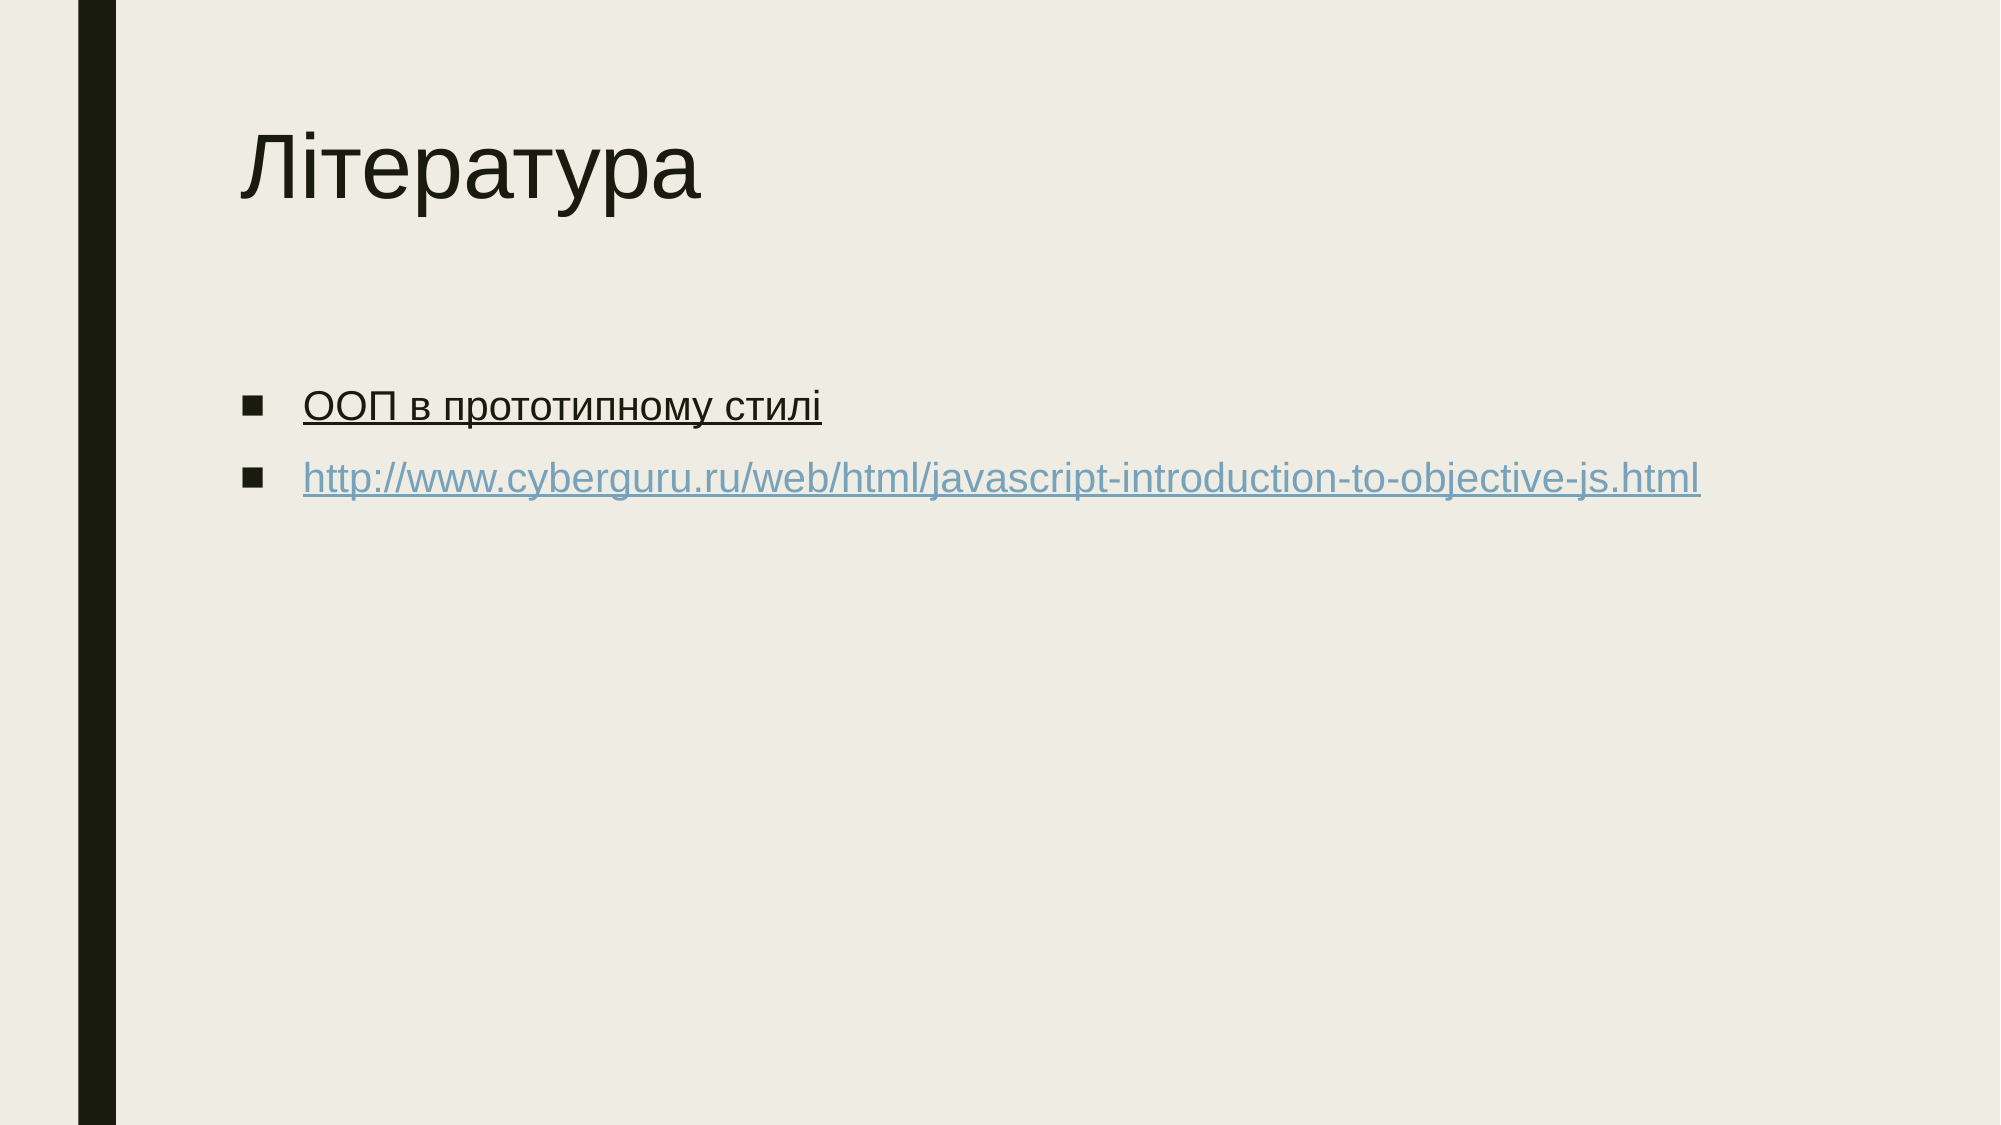

# Література
ООП в прототипному стилі
http://www.cyberguru.ru/web/html/javascript-introduction-to-objective-js.html